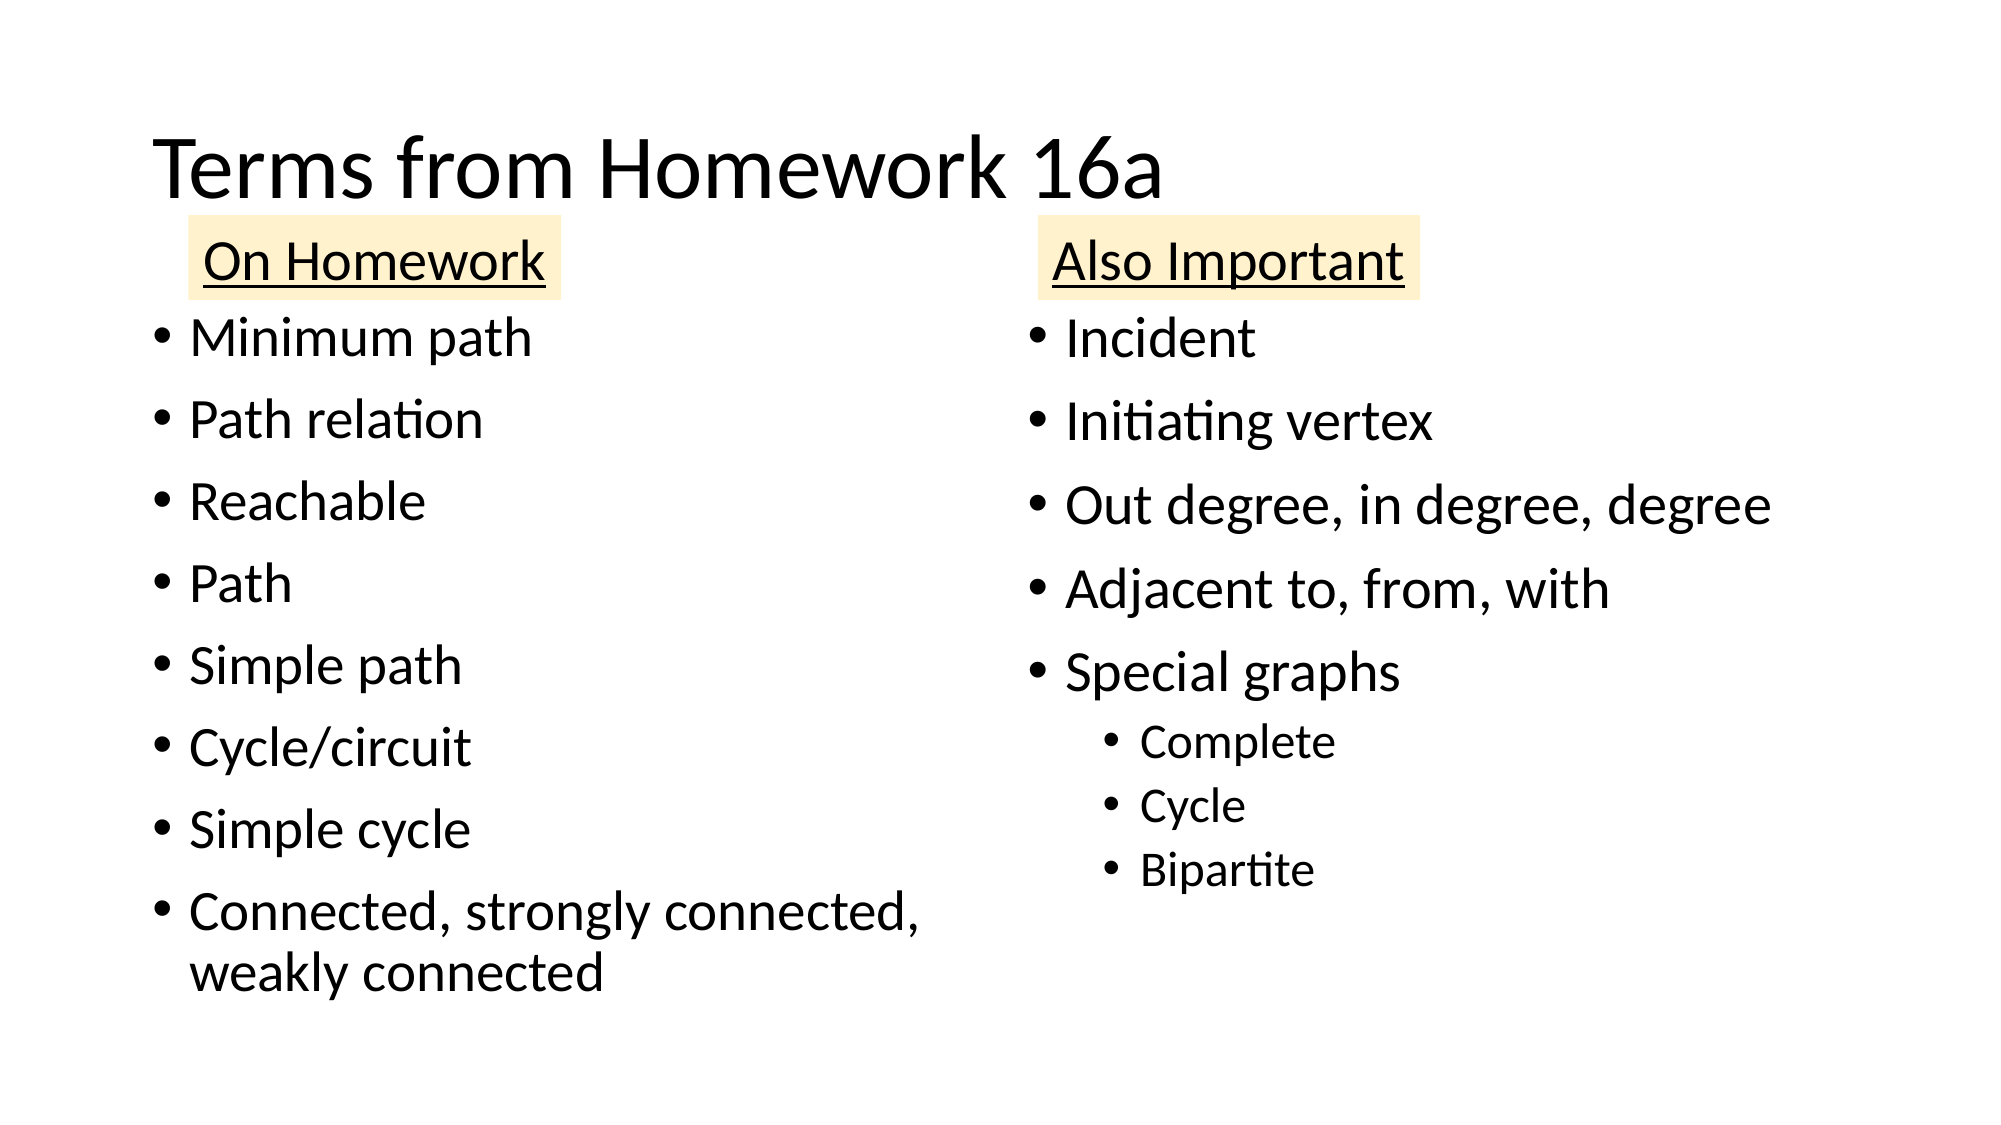

# Terms from Homework 16a
On Homework
Also Important
Minimum path
Path relation
Reachable
Path
Simple path
Cycle/circuit
Simple cycle
Connected, strongly connected, weakly connected
Incident
Initiating vertex
Out degree, in degree, degree
Adjacent to, from, with
Special graphs
Complete
Cycle
Bipartite